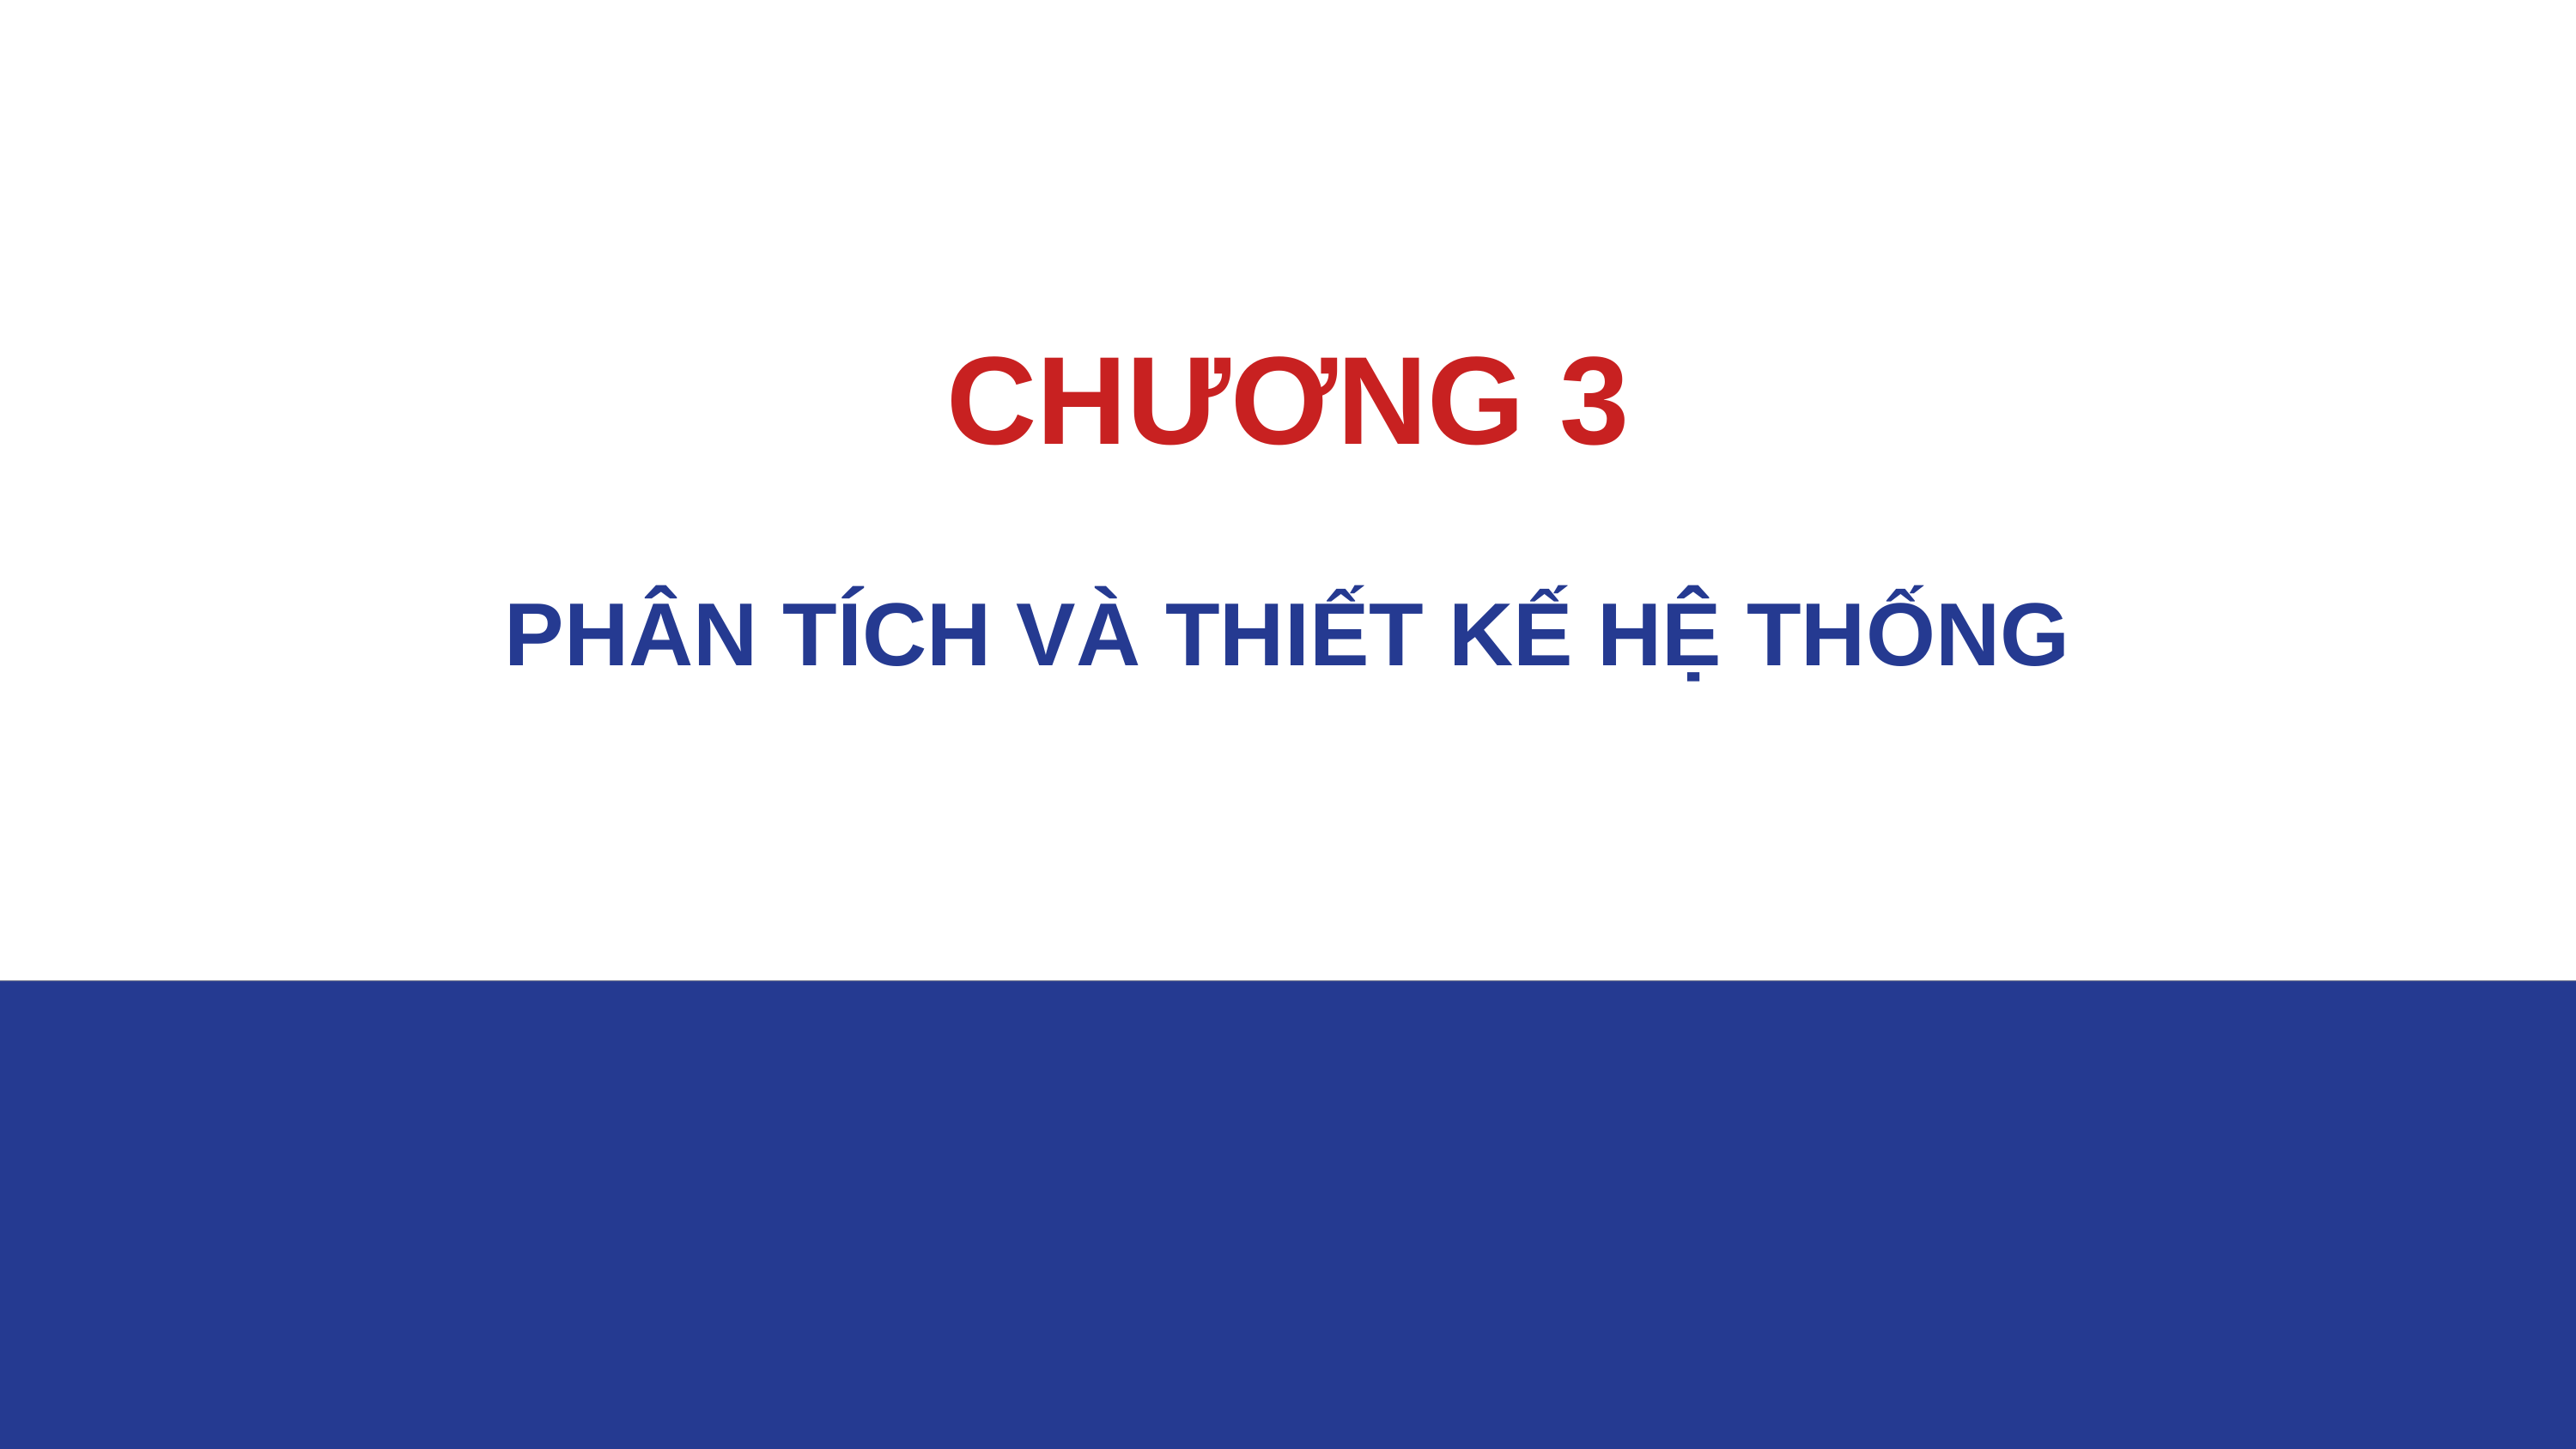

CHƯƠNG 3
PHÂN TÍCH VÀ THIẾT KẾ HỆ THỐNG